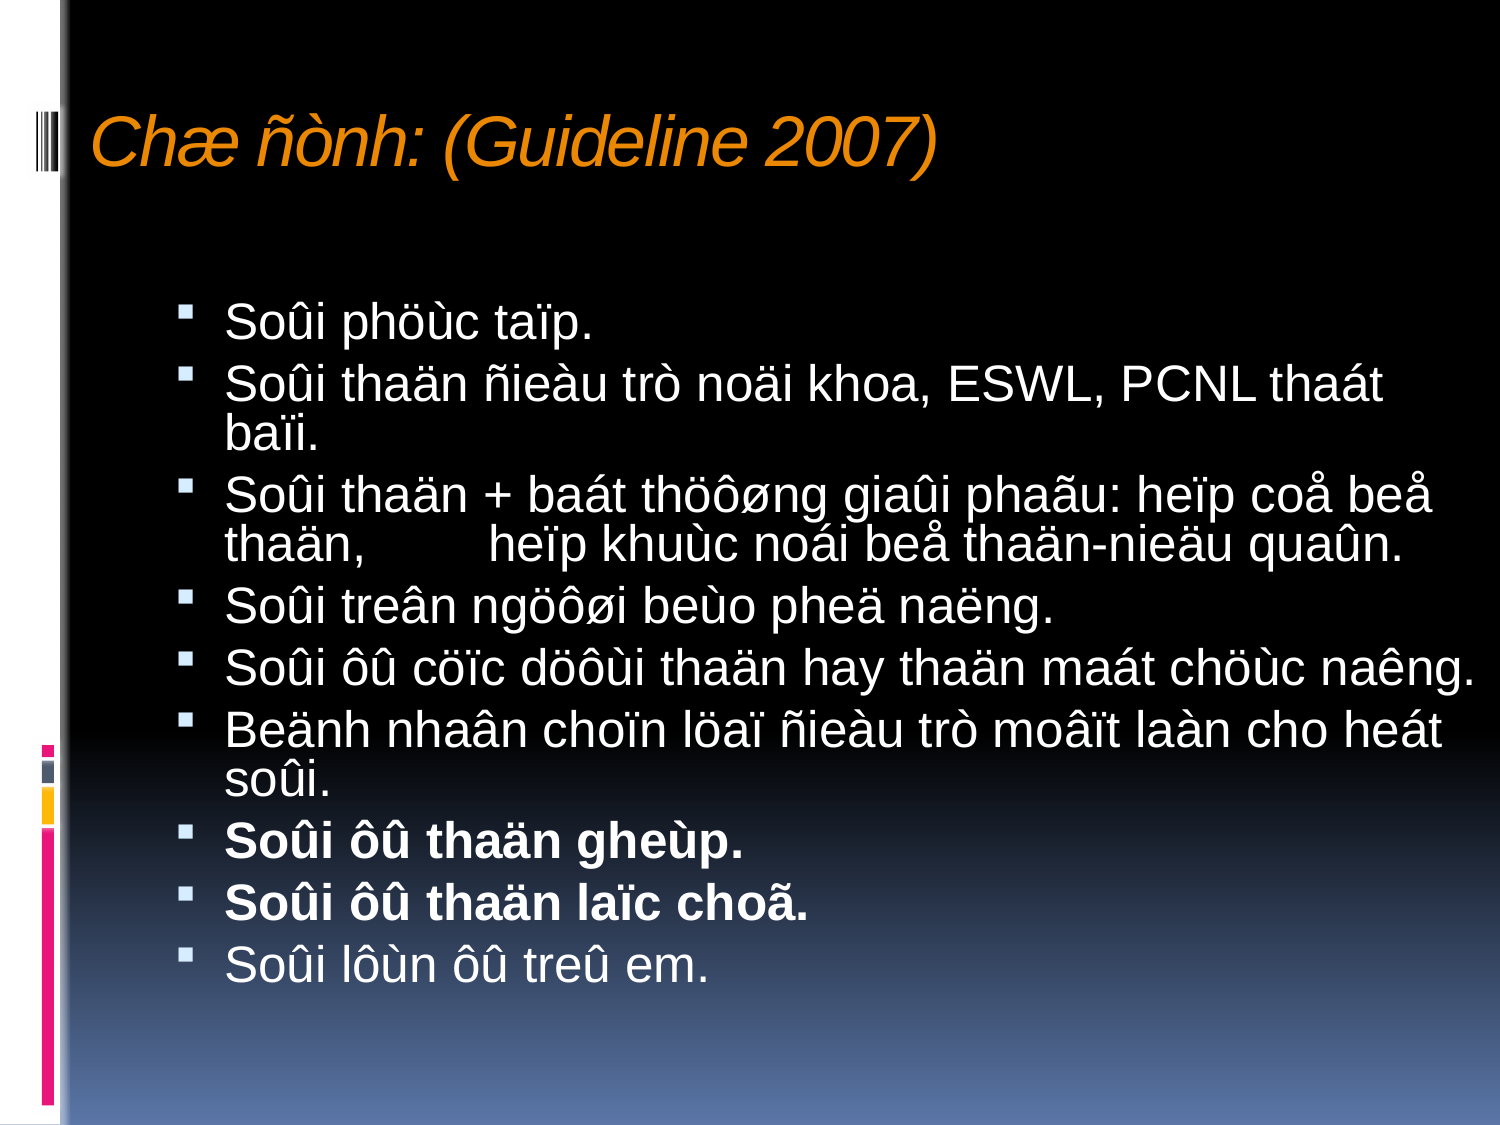

# Chæ ñònh: (Guideline 2007)
Soûi phöùc taïp.
Soûi thaän ñieàu trò noäi khoa, ESWL, PCNL thaát baïi.
Soûi thaän + baát thöôøng giaûi phaãu: heïp coå beå thaän, 		heïp khuùc noái beå thaän-nieäu quaûn.
Soûi treân ngöôøi beùo pheä naëng.
Soûi ôû cöïc döôùi thaän hay thaän maát chöùc naêng.
Beänh nhaân choïn löaï ñieàu trò moâït laàn cho heát soûi.
Soûi ôû thaän gheùp.
Soûi ôû thaän laïc choã.
Soûi lôùn ôû treû em.